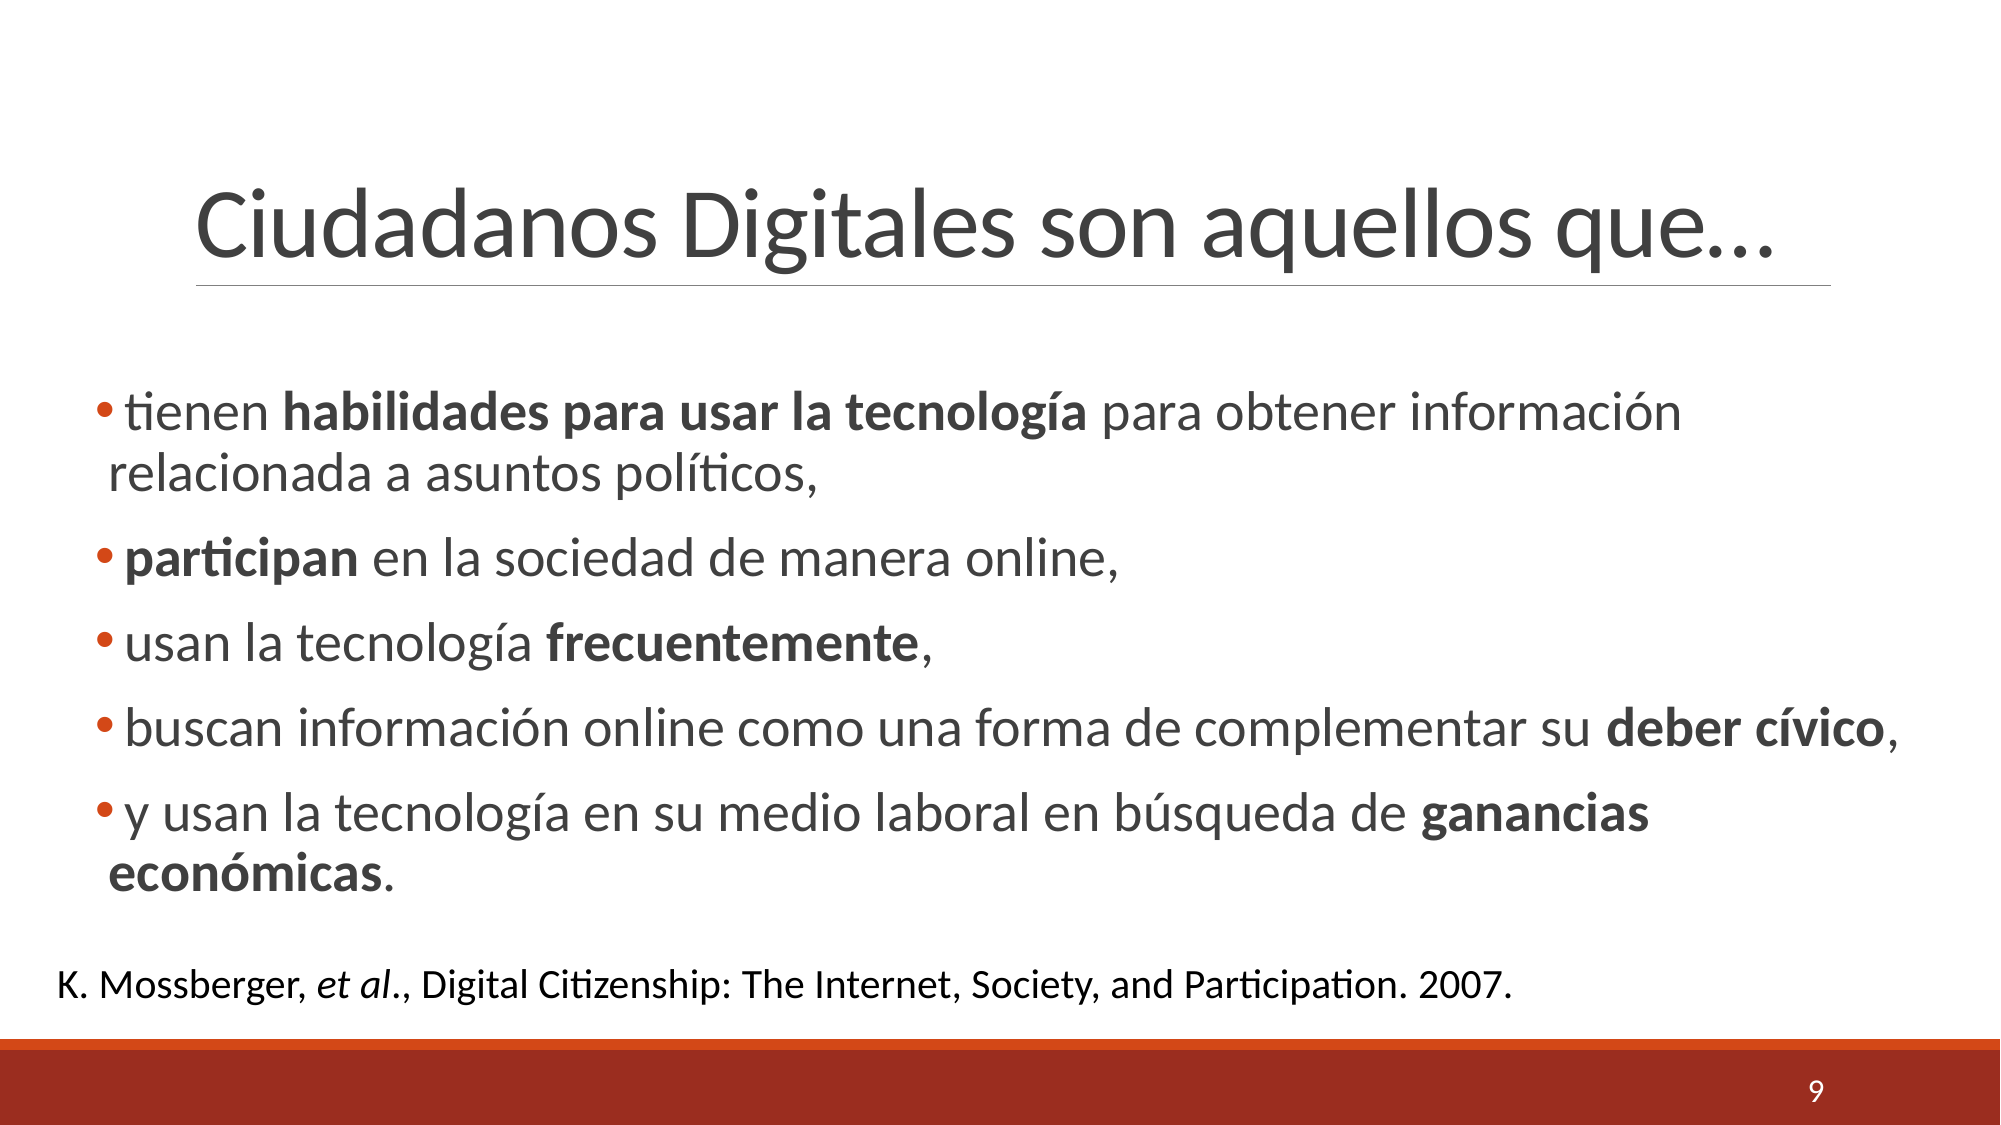

# Ciudadanos Digitales son aquellos que…
 tienen habilidades para usar la tecnología para obtener información relacionada a asuntos políticos,
 participan en la sociedad de manera online,
 usan la tecnología frecuentemente,
 buscan información online como una forma de complementar su deber cívico,
 y usan la tecnología en su medio laboral en búsqueda de ganancias económicas.
K. Mossberger, et al., Digital Citizenship: The Internet, Society, and Participation. 2007.
9